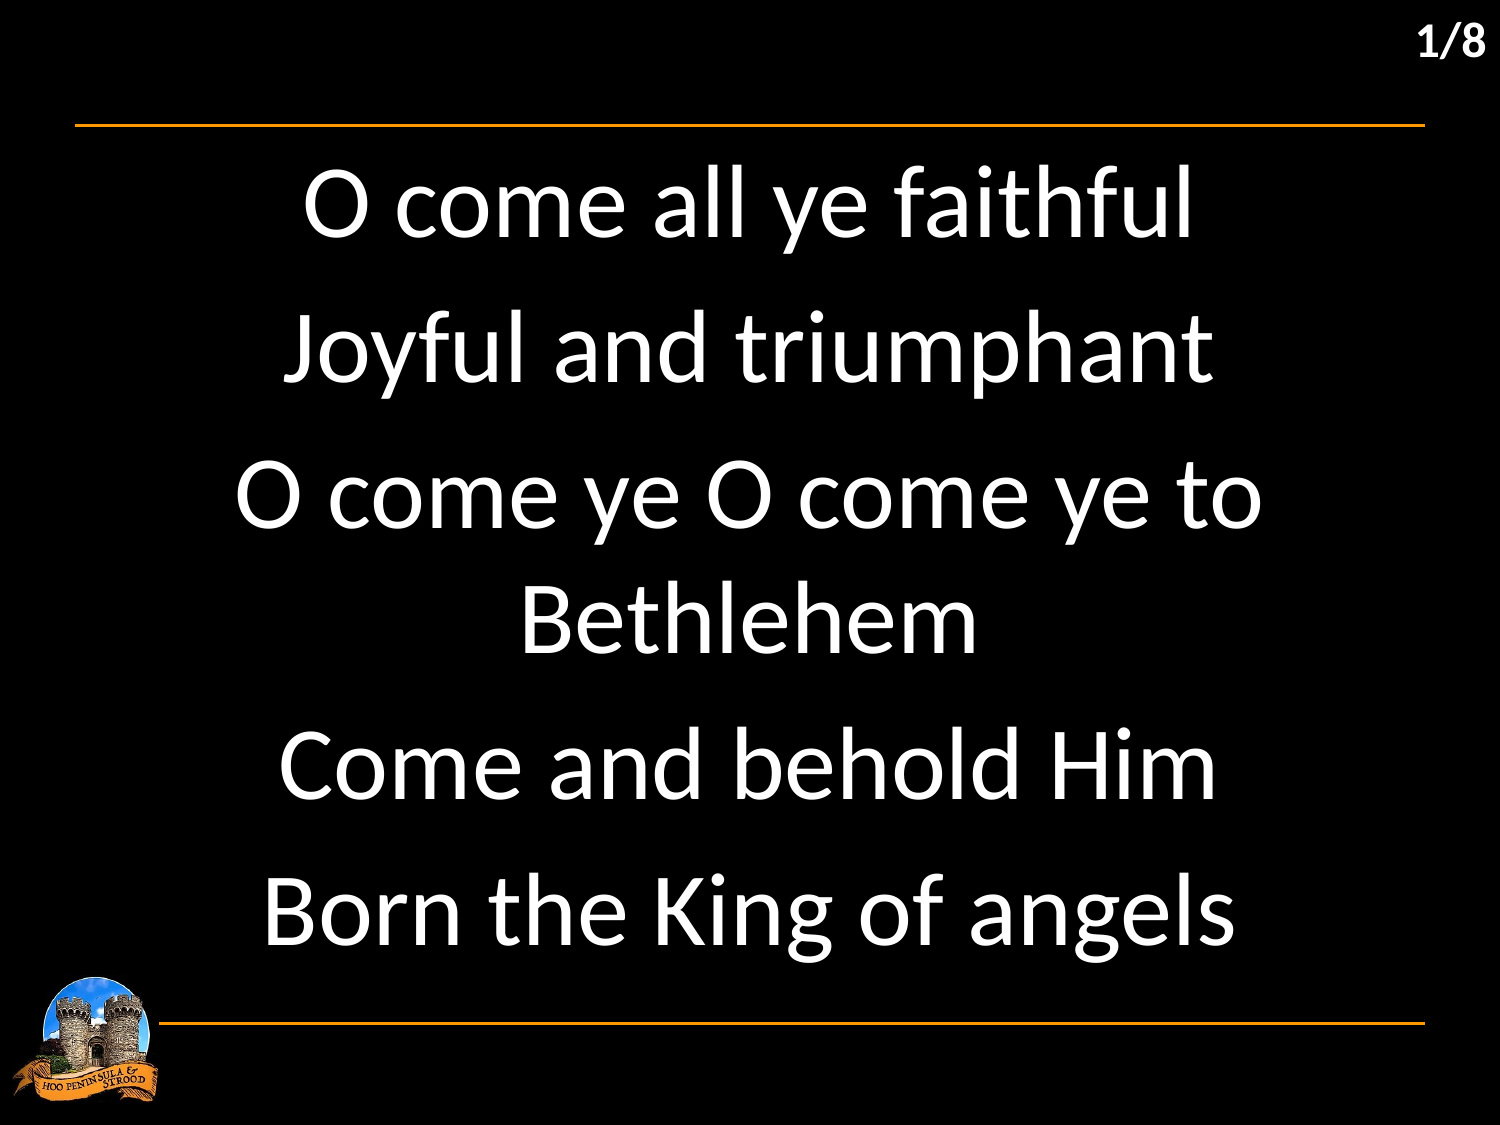

1/8
O come all ye faithful
Joyful and triumphant
O come ye O come ye to Bethlehem
Come and behold Him
Born the King of angels